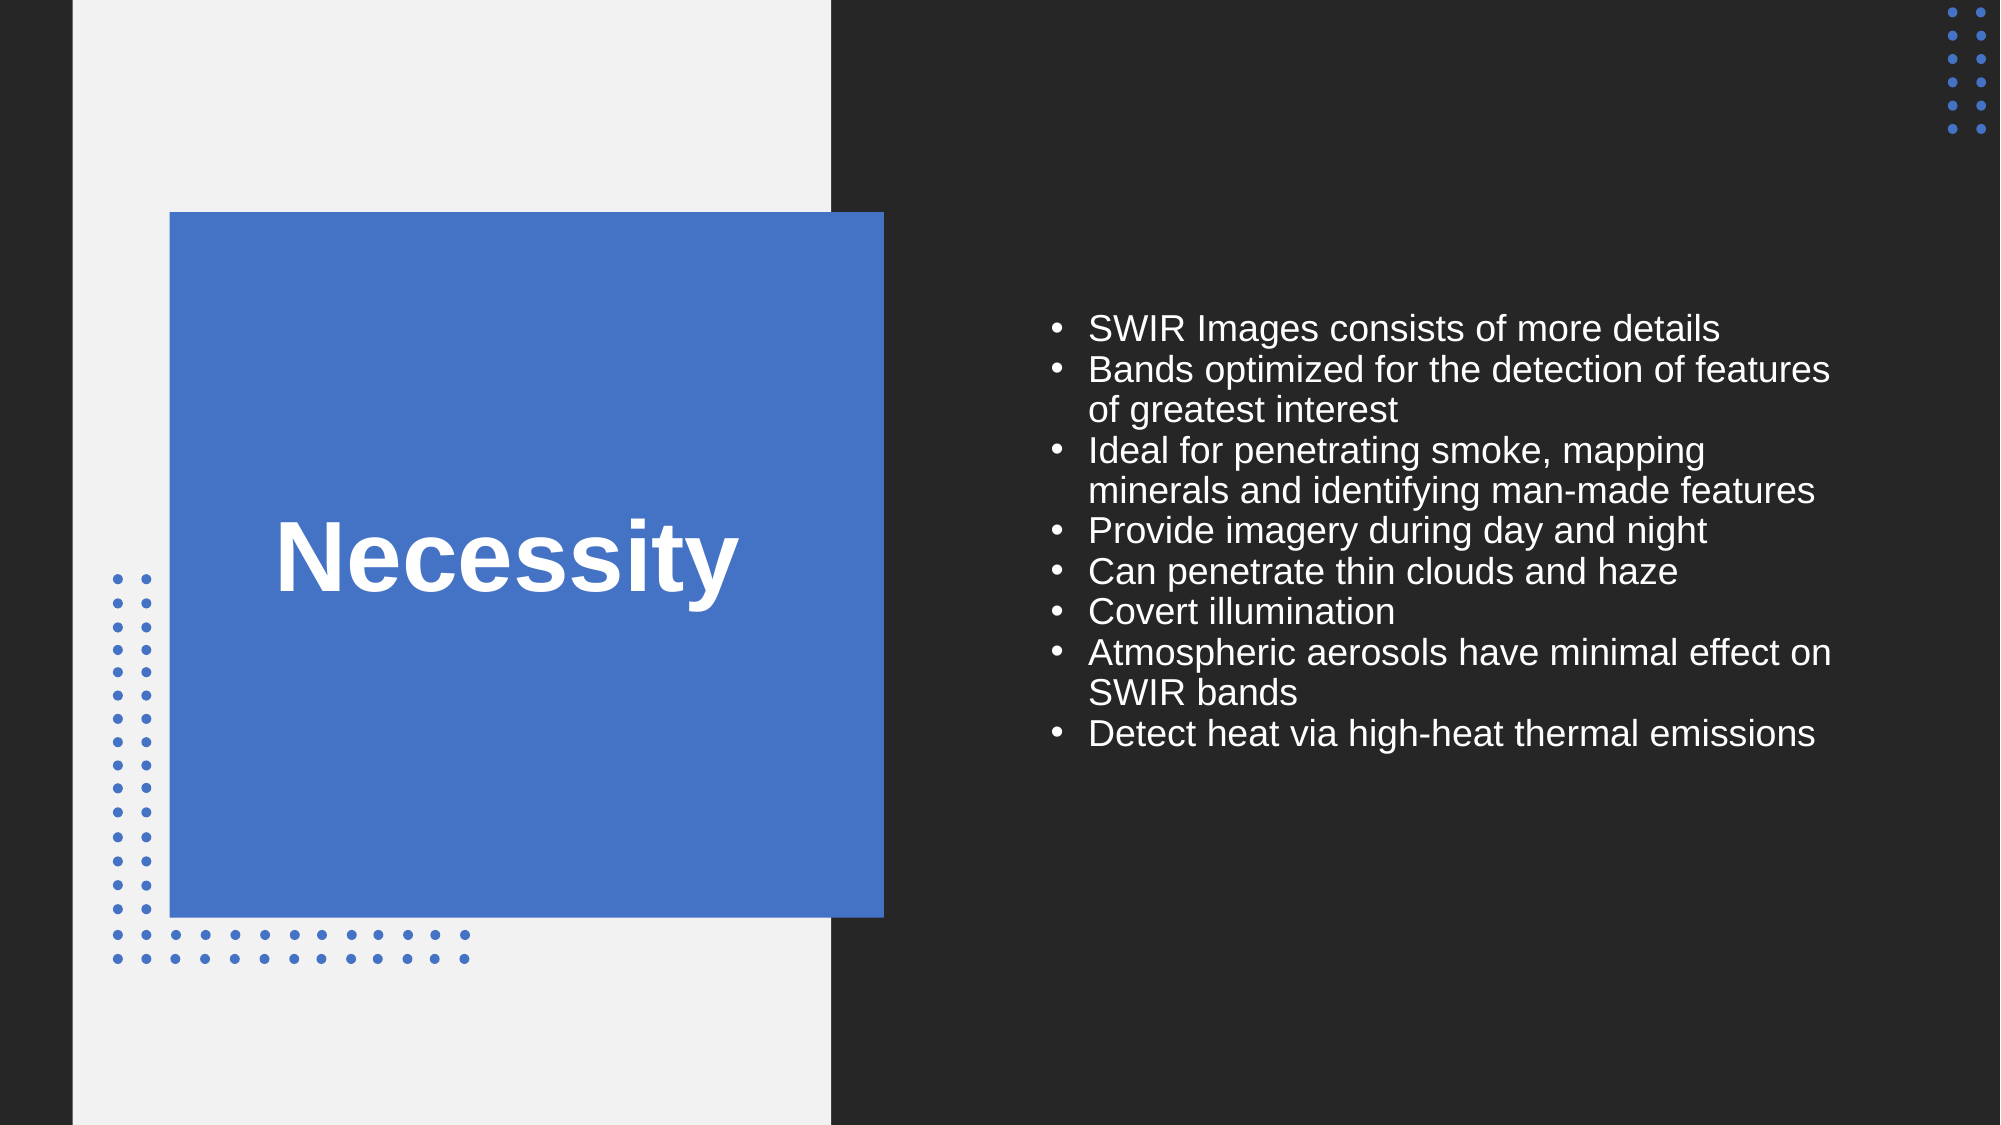

SWIR Images consists of more details
Bands optimized for the detection of features of greatest interest
Ideal for penetrating smoke, mapping minerals and identifying man-made features
Provide imagery during day and night
Can penetrate thin clouds and haze
Covert illumination
Atmospheric aerosols have minimal effect on SWIR bands
Detect heat via high-heat thermal emissions

# Necessity